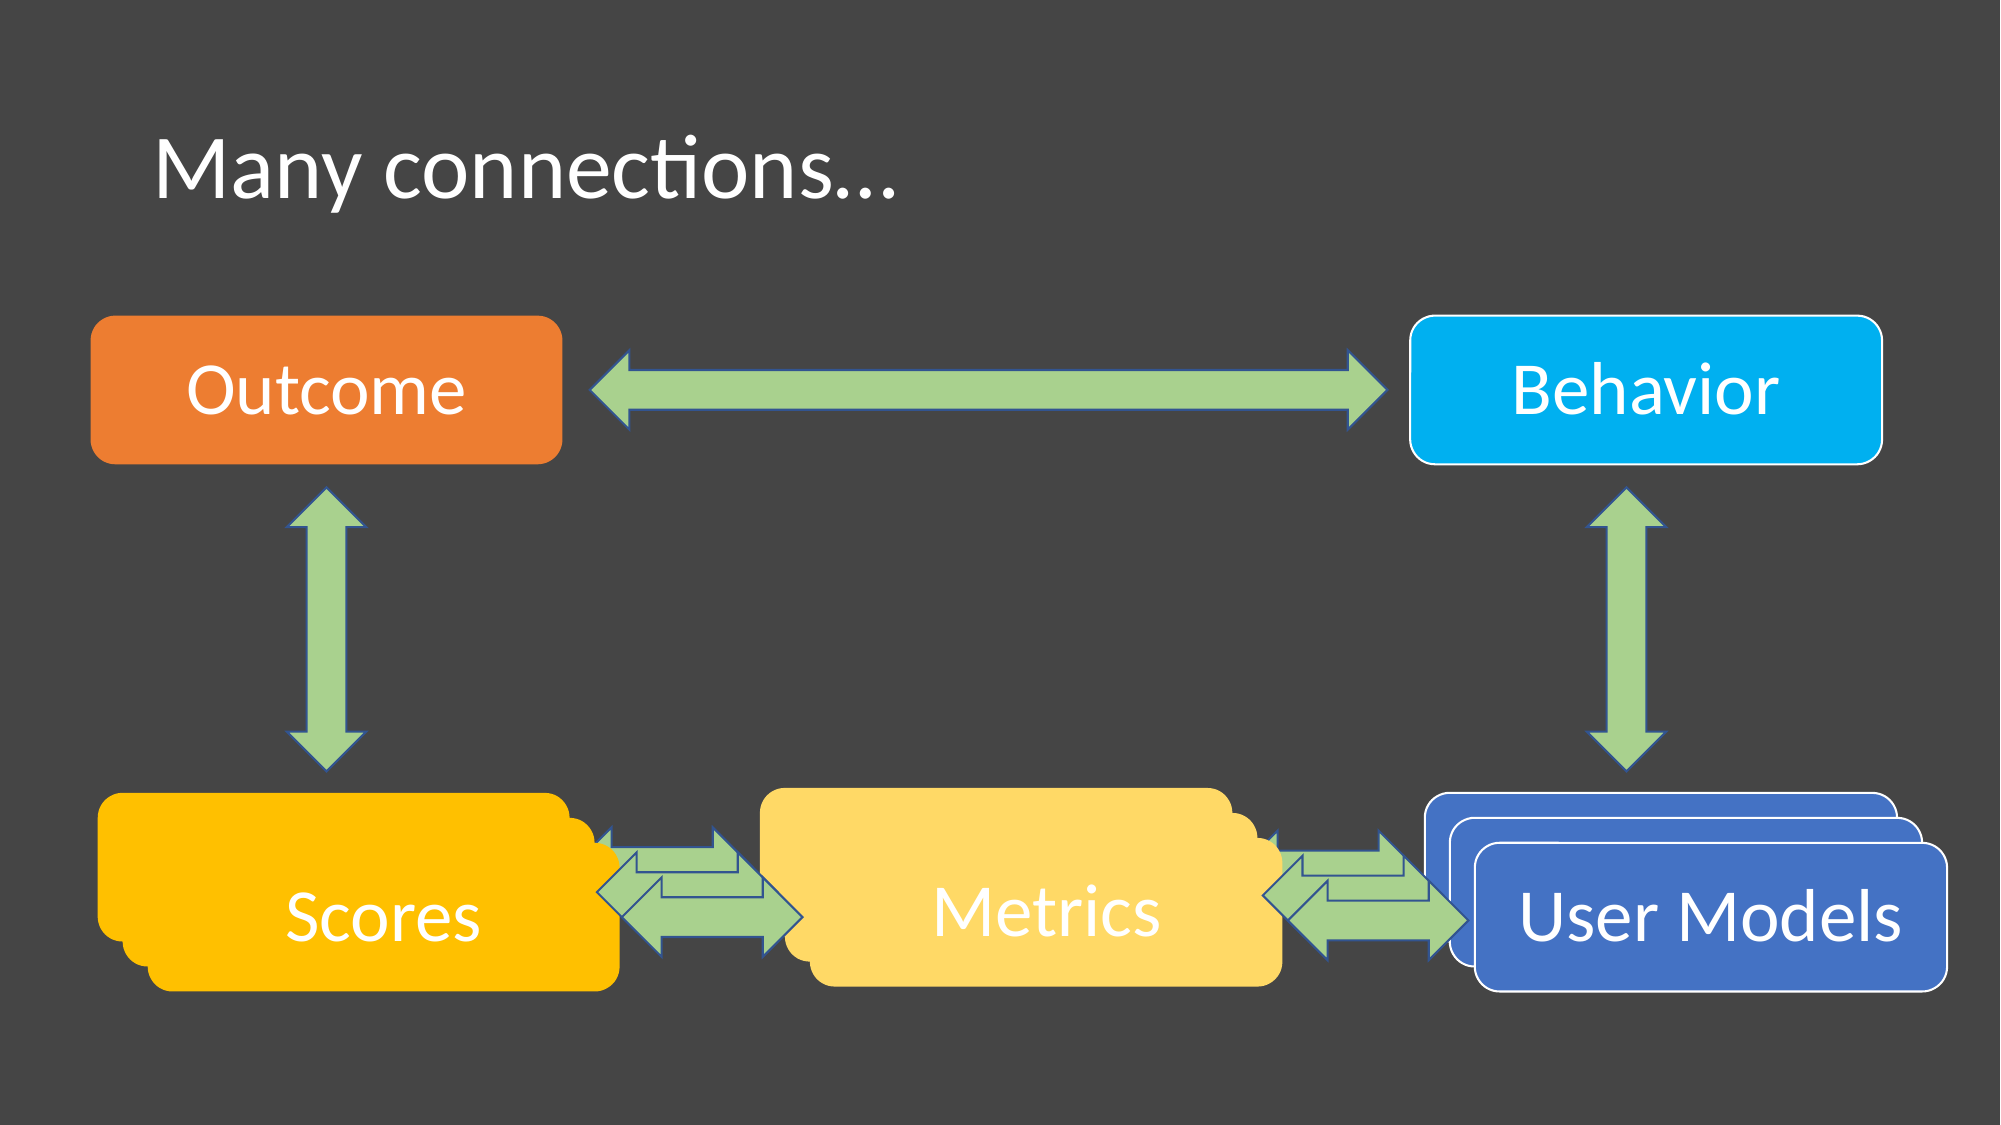

# Many connections…

Outcome

Behavior

Metric

Score

User Model

Metric

Score

User Model

Metrics

Scores

User Models